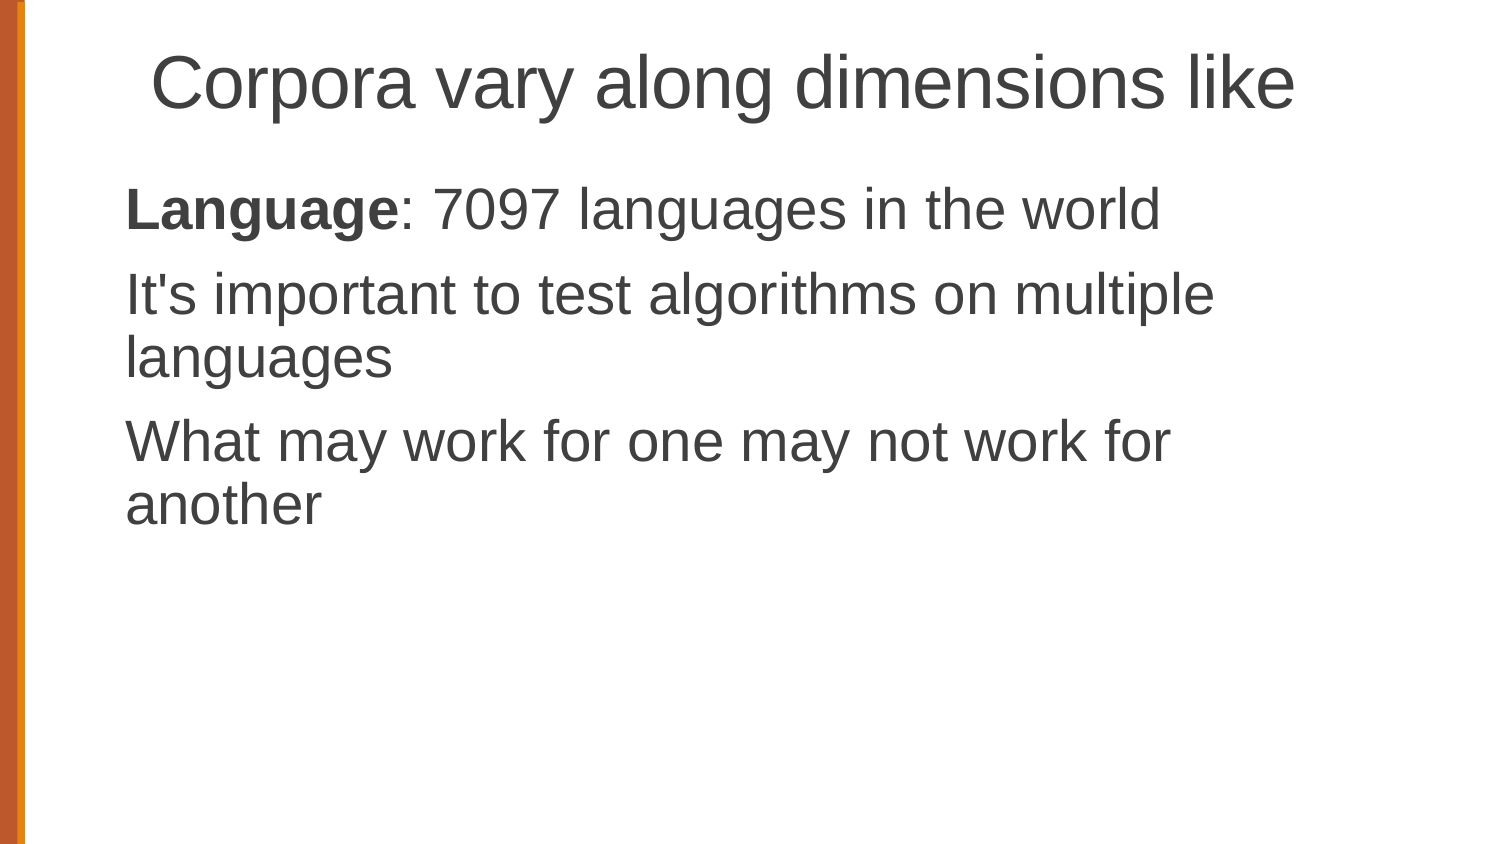

# Corpora vary along dimensions like
Language: 7097 languages in the world
It's important to test algorithms on multiple languages
What may work for one may not work for another